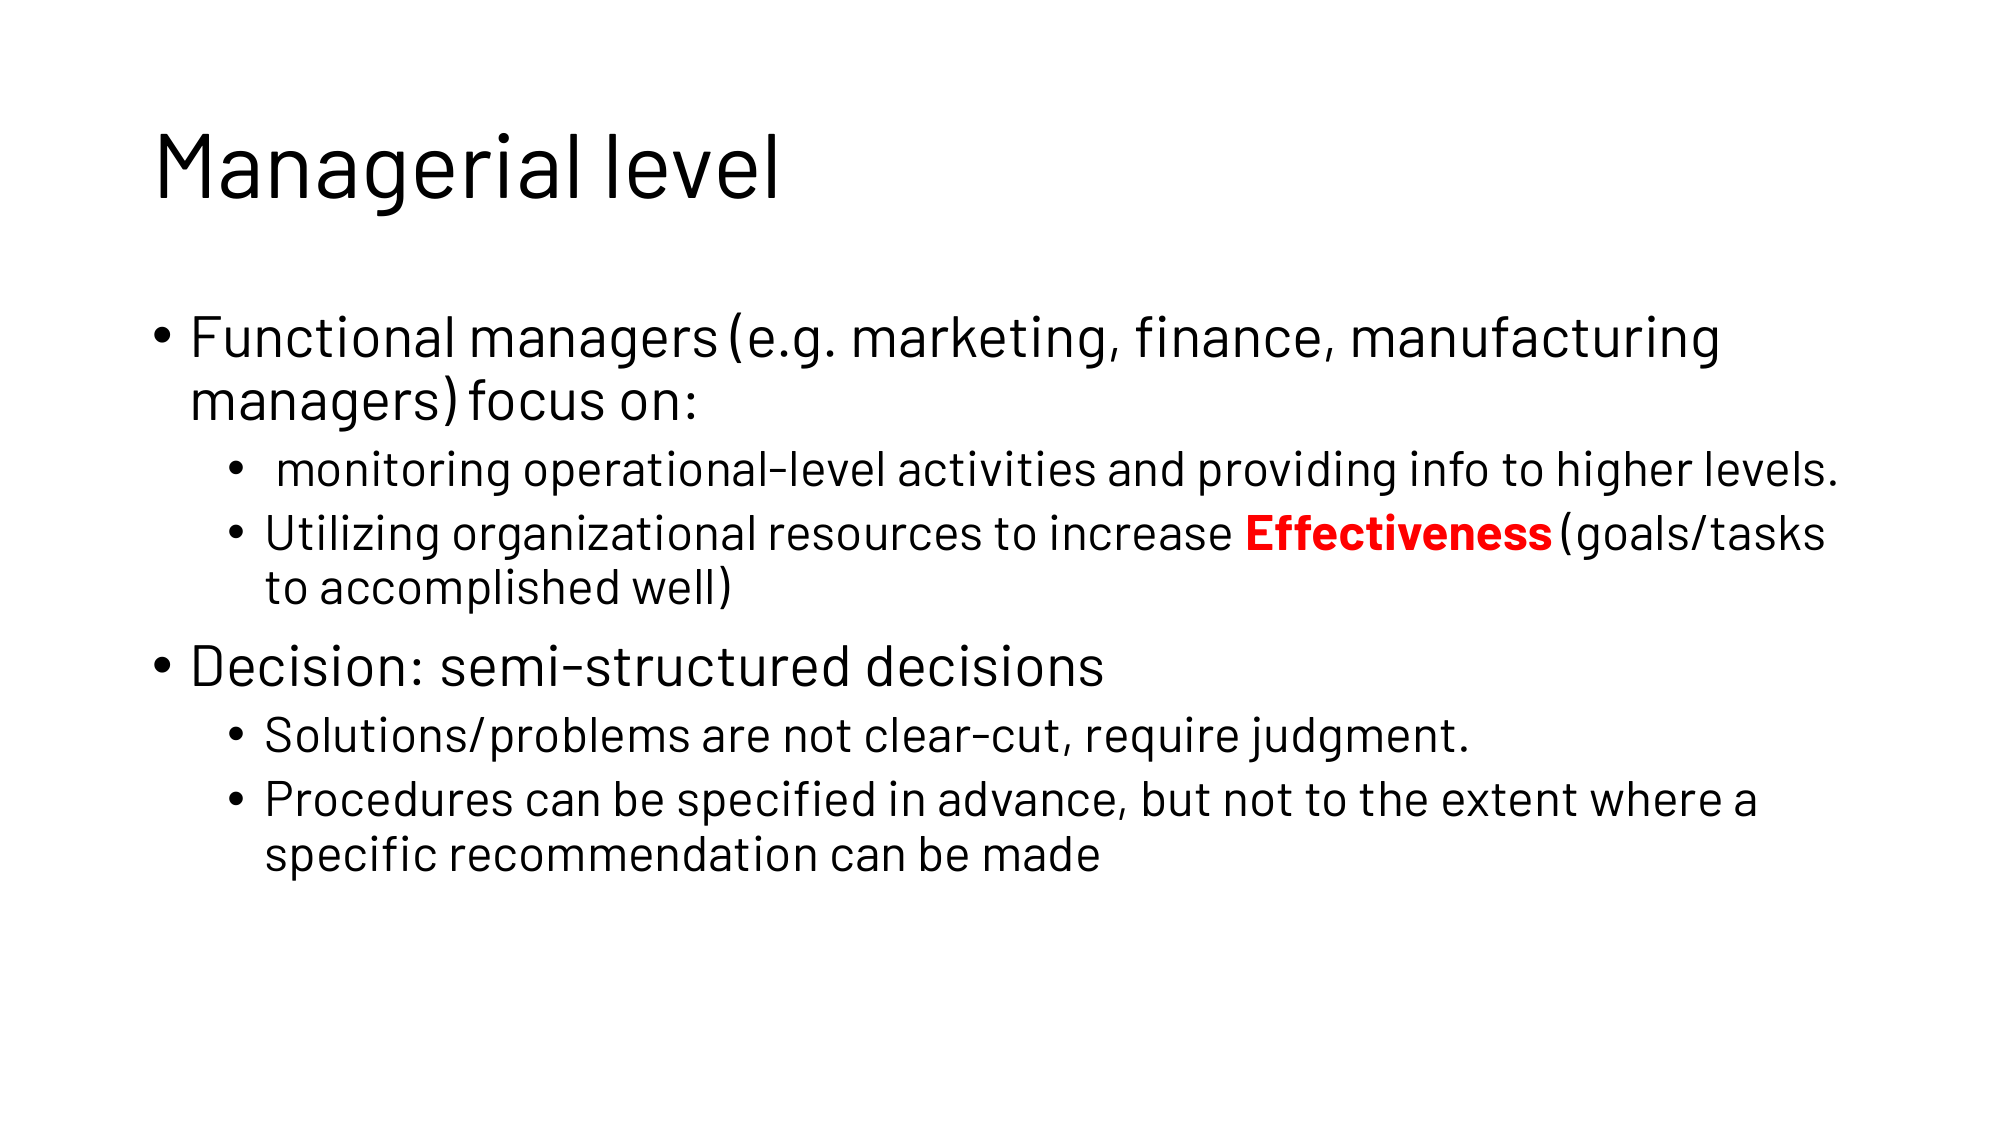

# Managerial level
Functional managers (e.g. marketing, finance, manufacturing managers) focus on:
 monitoring operational-level activities and providing info to higher levels.
Utilizing organizational resources to increase Effectiveness (goals/tasks to accomplished well)
Decision: semi-structured decisions
Solutions/problems are not clear-cut, require judgment.
Procedures can be specified in advance, but not to the extent where a specific recommendation can be made